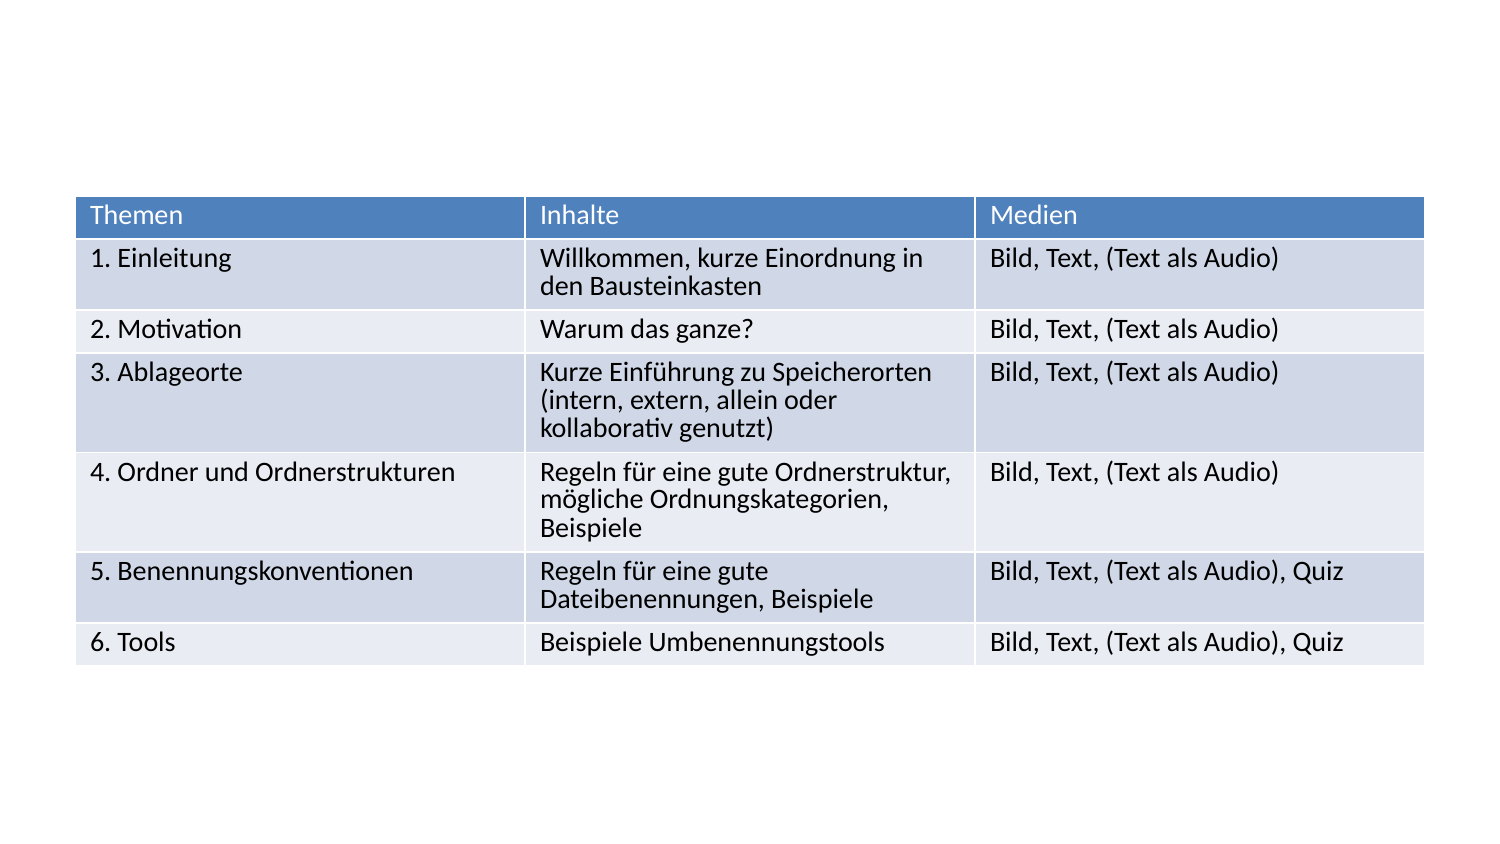

| Themen | Inhalte | Medien |
| --- | --- | --- |
| 1. Einleitung | Willkommen, kurze Einordnung in den Bausteinkasten | Bild, Text, (Text als Audio) |
| 2. Motivation | Warum das ganze? | Bild, Text, (Text als Audio) |
| 3. Ablageorte | Kurze Einführung zu Speicherorten (intern, extern, allein oder kollaborativ genutzt) | Bild, Text, (Text als Audio) |
| 4. Ordner und Ordnerstrukturen | Regeln für eine gute Ordnerstruktur, mögliche Ordnungskategorien, Beispiele | Bild, Text, (Text als Audio) |
| 5. Benennungskonventionen | Regeln für eine gute Dateibenennungen, Beispiele | Bild, Text, (Text als Audio), Quiz |
| 6. Tools | Beispiele Umbenennungstools | Bild, Text, (Text als Audio), Quiz |